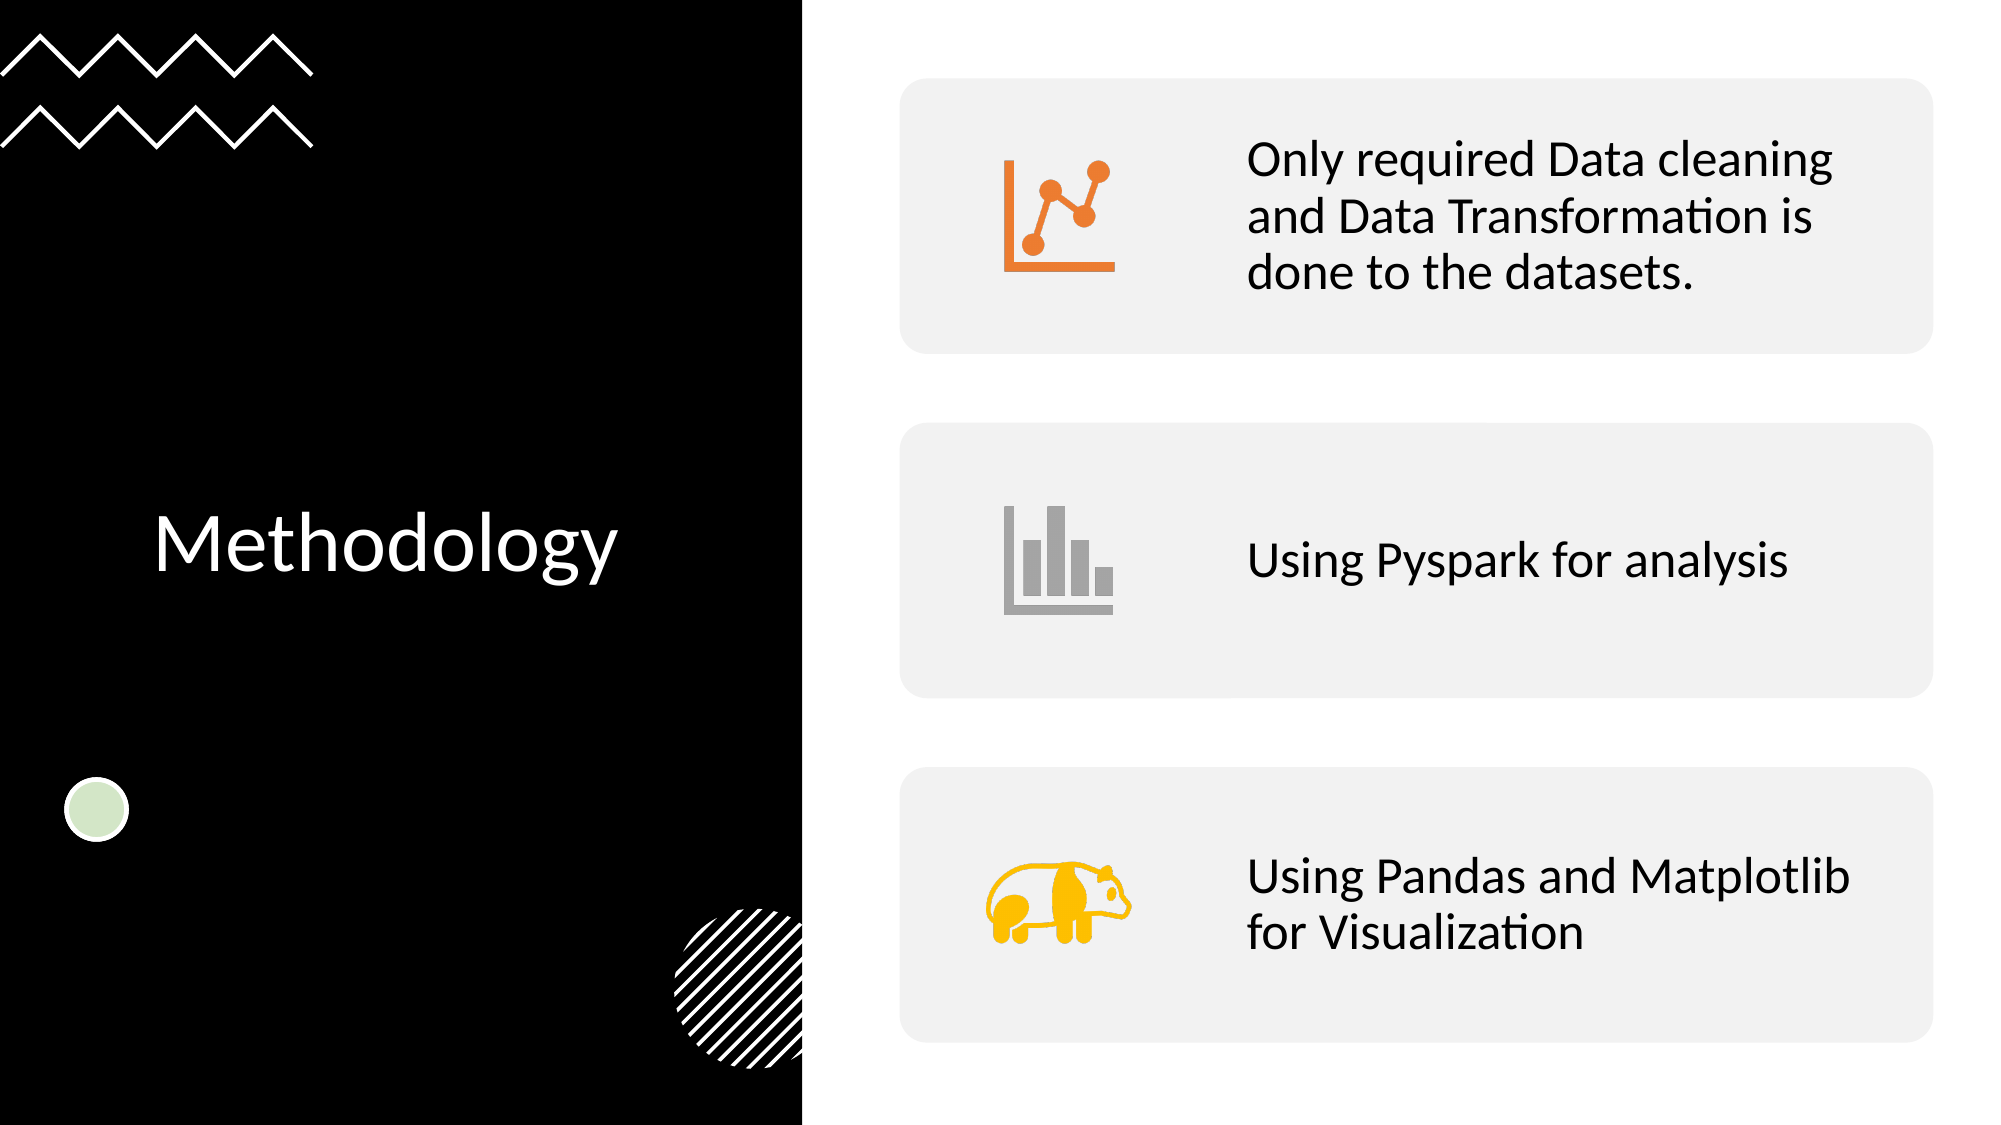

Only required Data cleaning and Data Transformation is done to the datasets.
Using Pyspark for analysis
Using Pandas and Matplotlib for Visualization
# Methodology